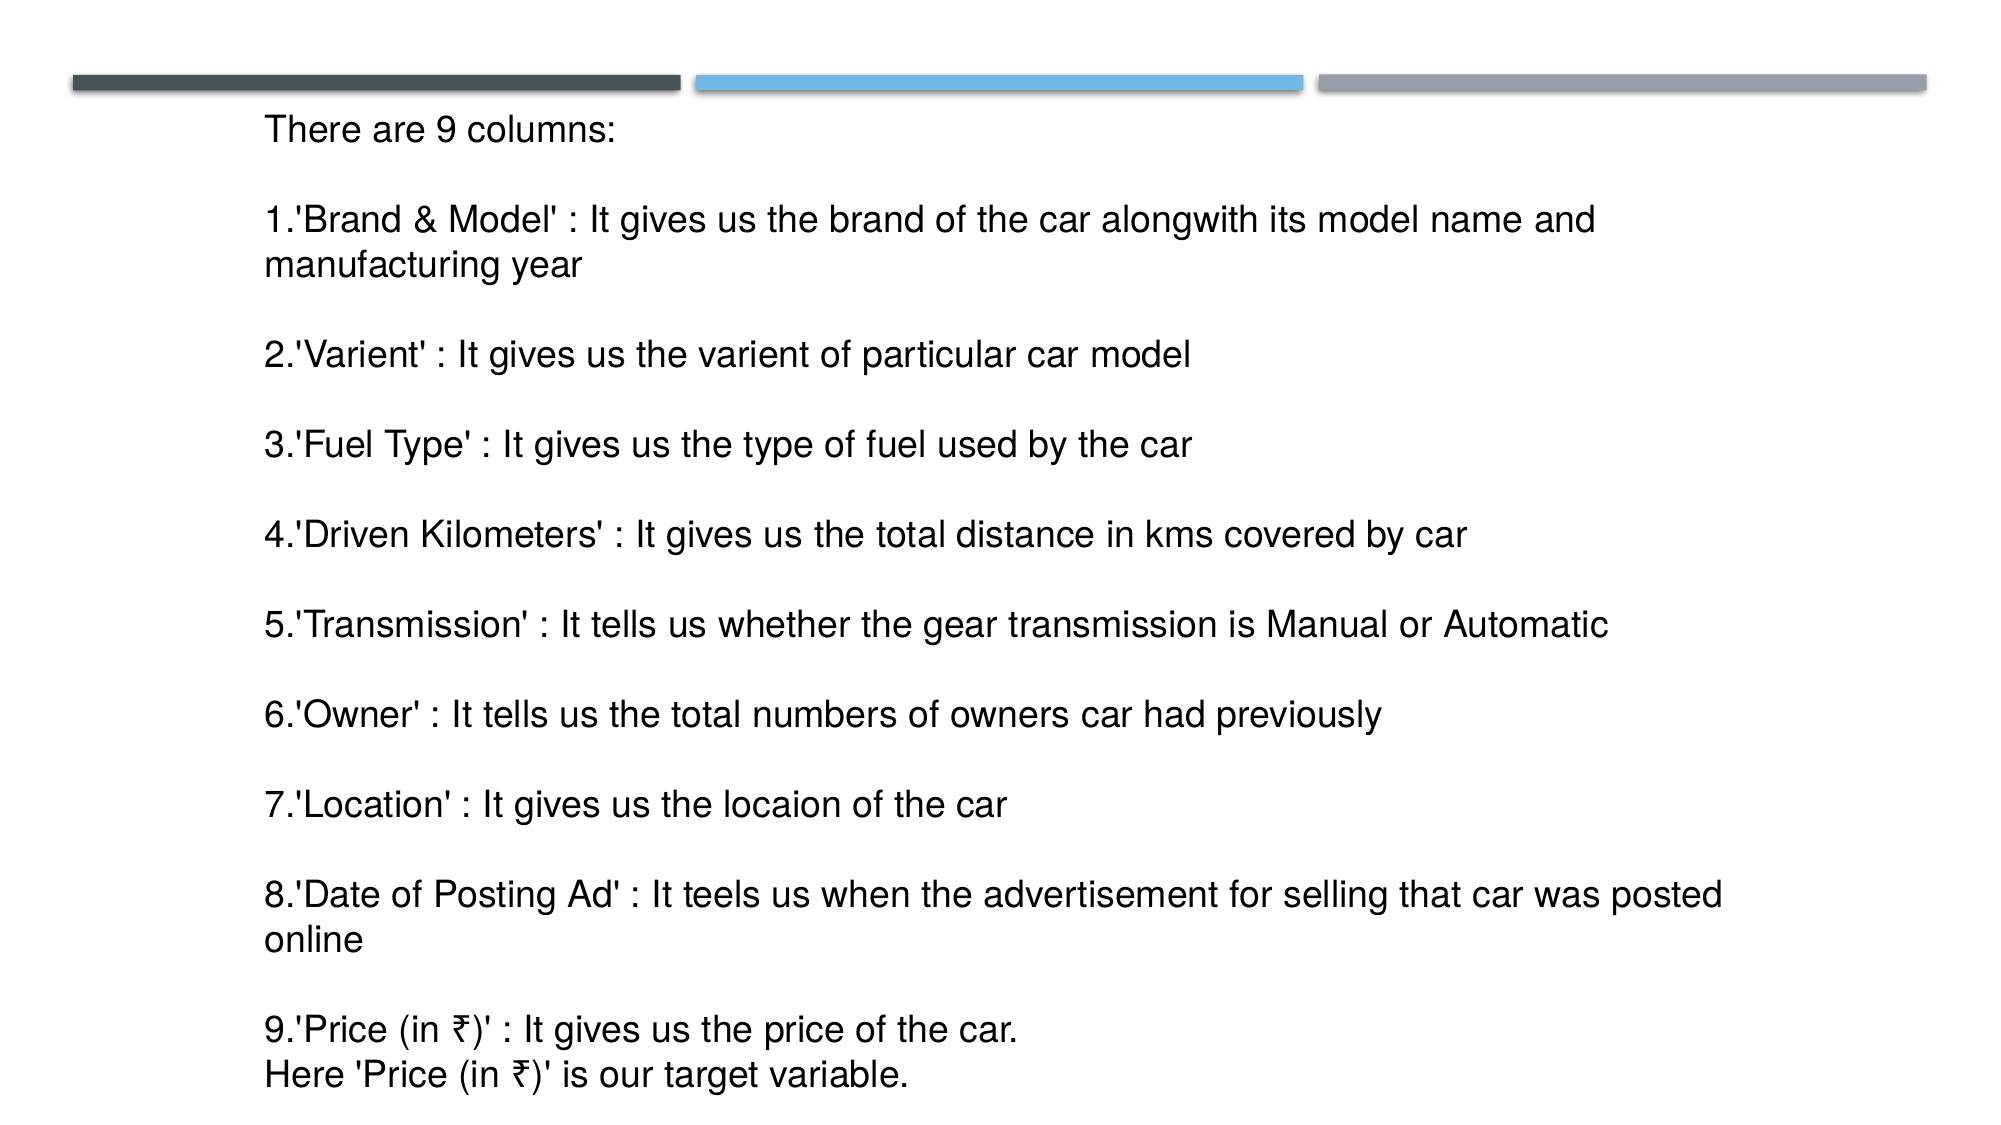

There are 9 columns:

'Brand & Model' : It gives us the brand of the car alongwith its model name and      manufacturing year

'Varient' : It gives us the varient of particular car model

'Fuel Type' : It gives us the type of fuel used by the car

'Driven Kilometers' : It gives us the total distance in kms covered by car

'Transmission' : It tells us whether the gear transmission is Manual or Automatic

'Owner' : It tells us the total numbers of owners car had previously

'Location' : It gives us the locaion of the car

'Date of Posting Ad' : It teels us when the advertisement for selling that car was posted online

'Price (in ₹)' : It gives us the price of the car.
Here 'Price (in ₹)' is our target variable.